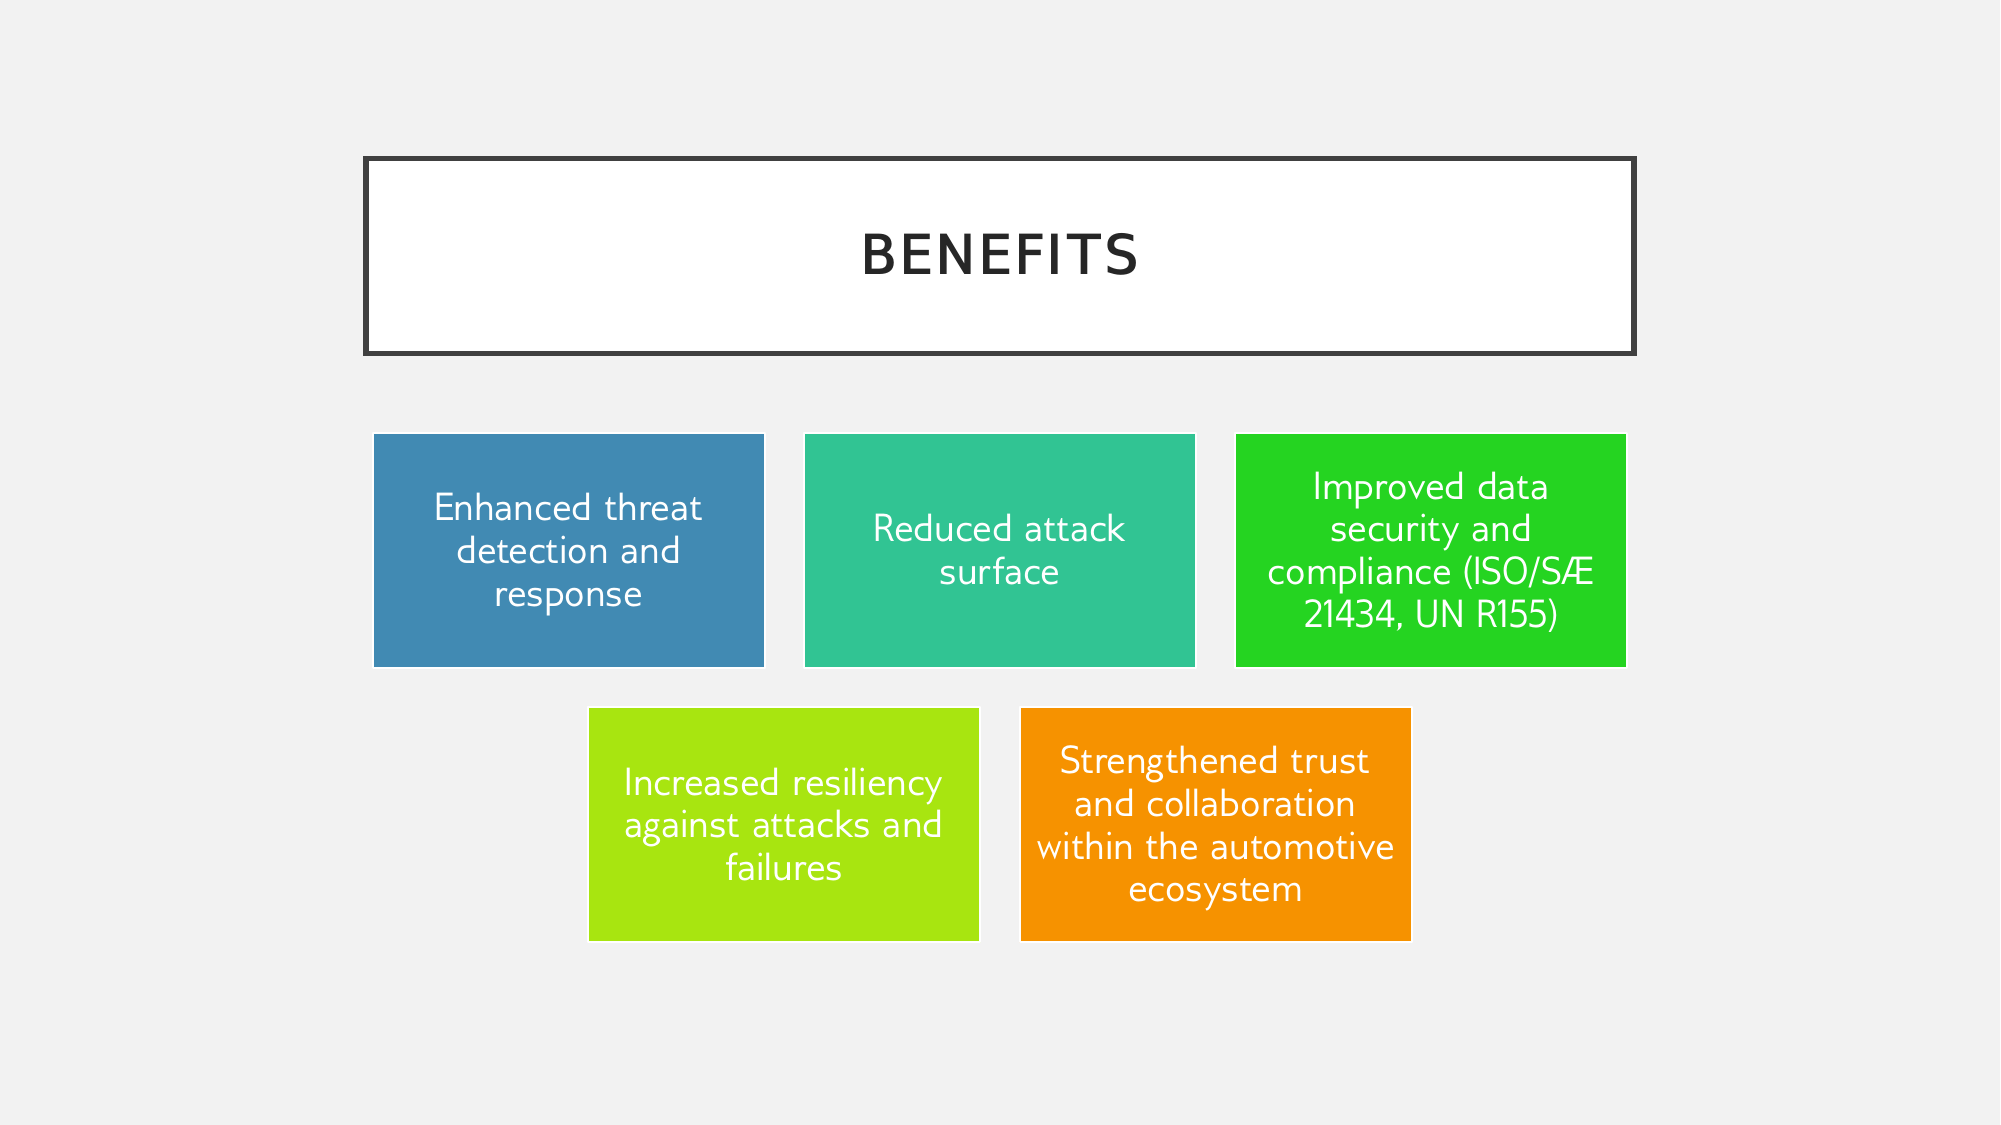

# BENEFITS
Enhanced threat detection and response
Reduced attack surface
Improved data security and compliance (ISO/SAE 21434, UN R155)
Increased resiliency against attacks and failures
Strengthened trust and collaboration within the automotive ecosystem